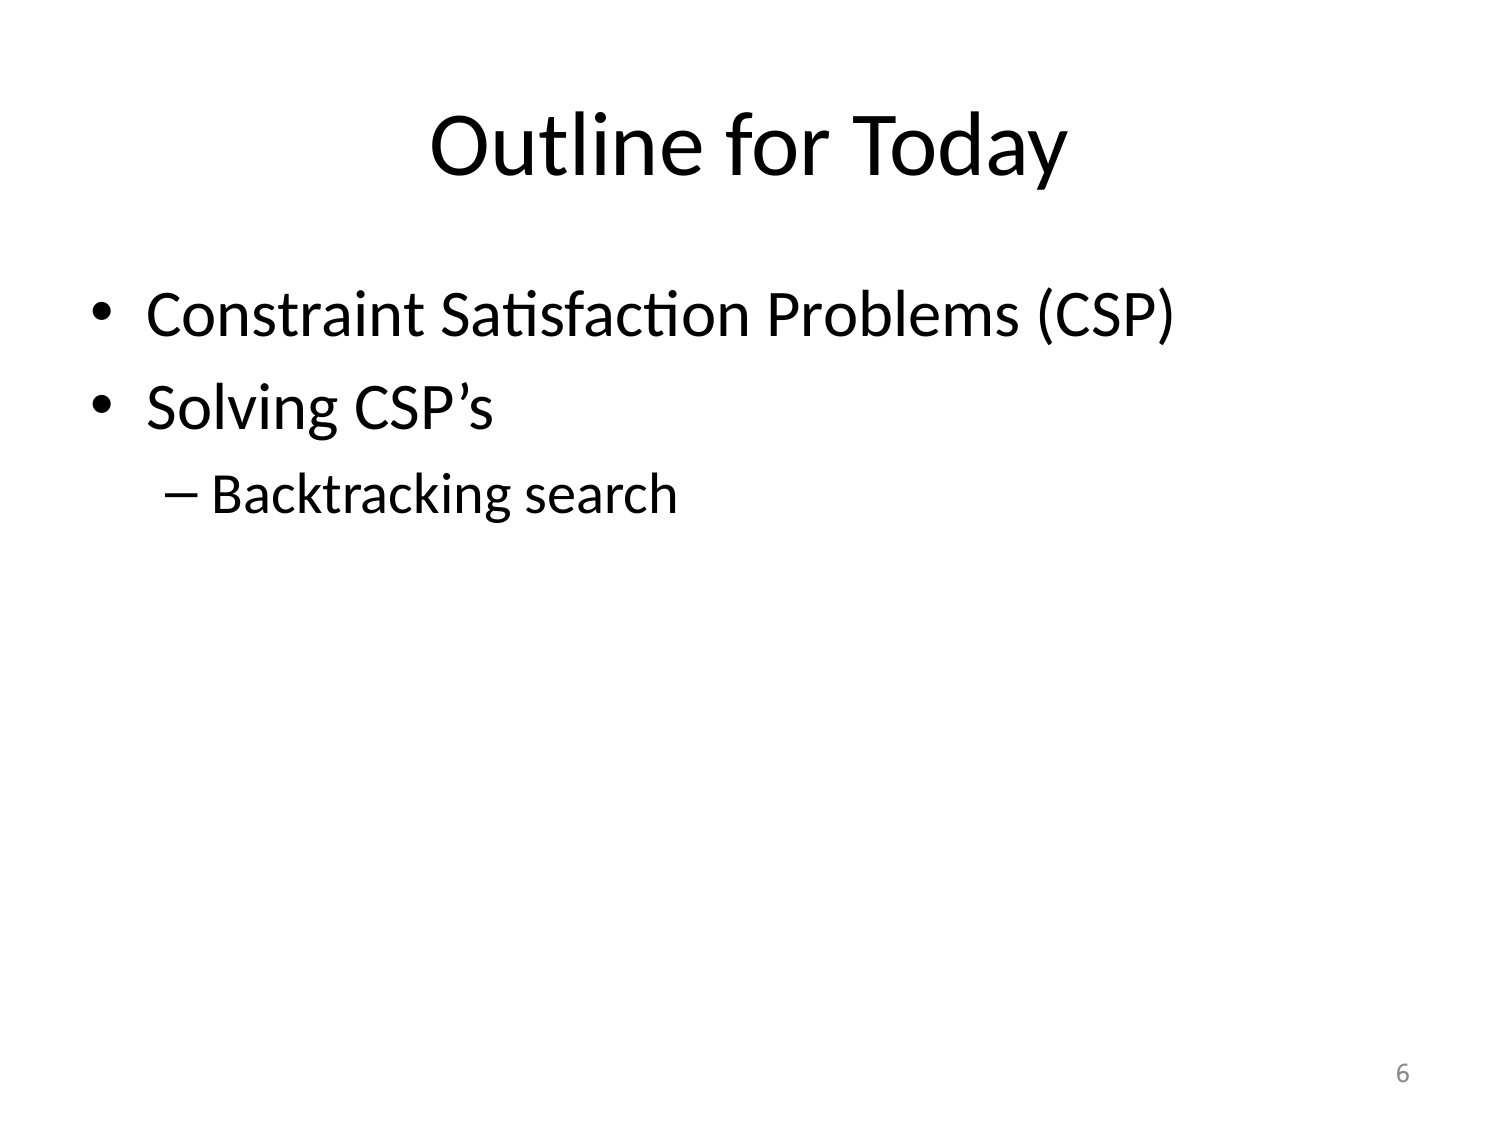

# Outline for Today
Constraint Satisfaction Problems (CSP)
Solving CSP’s
Backtracking search

6